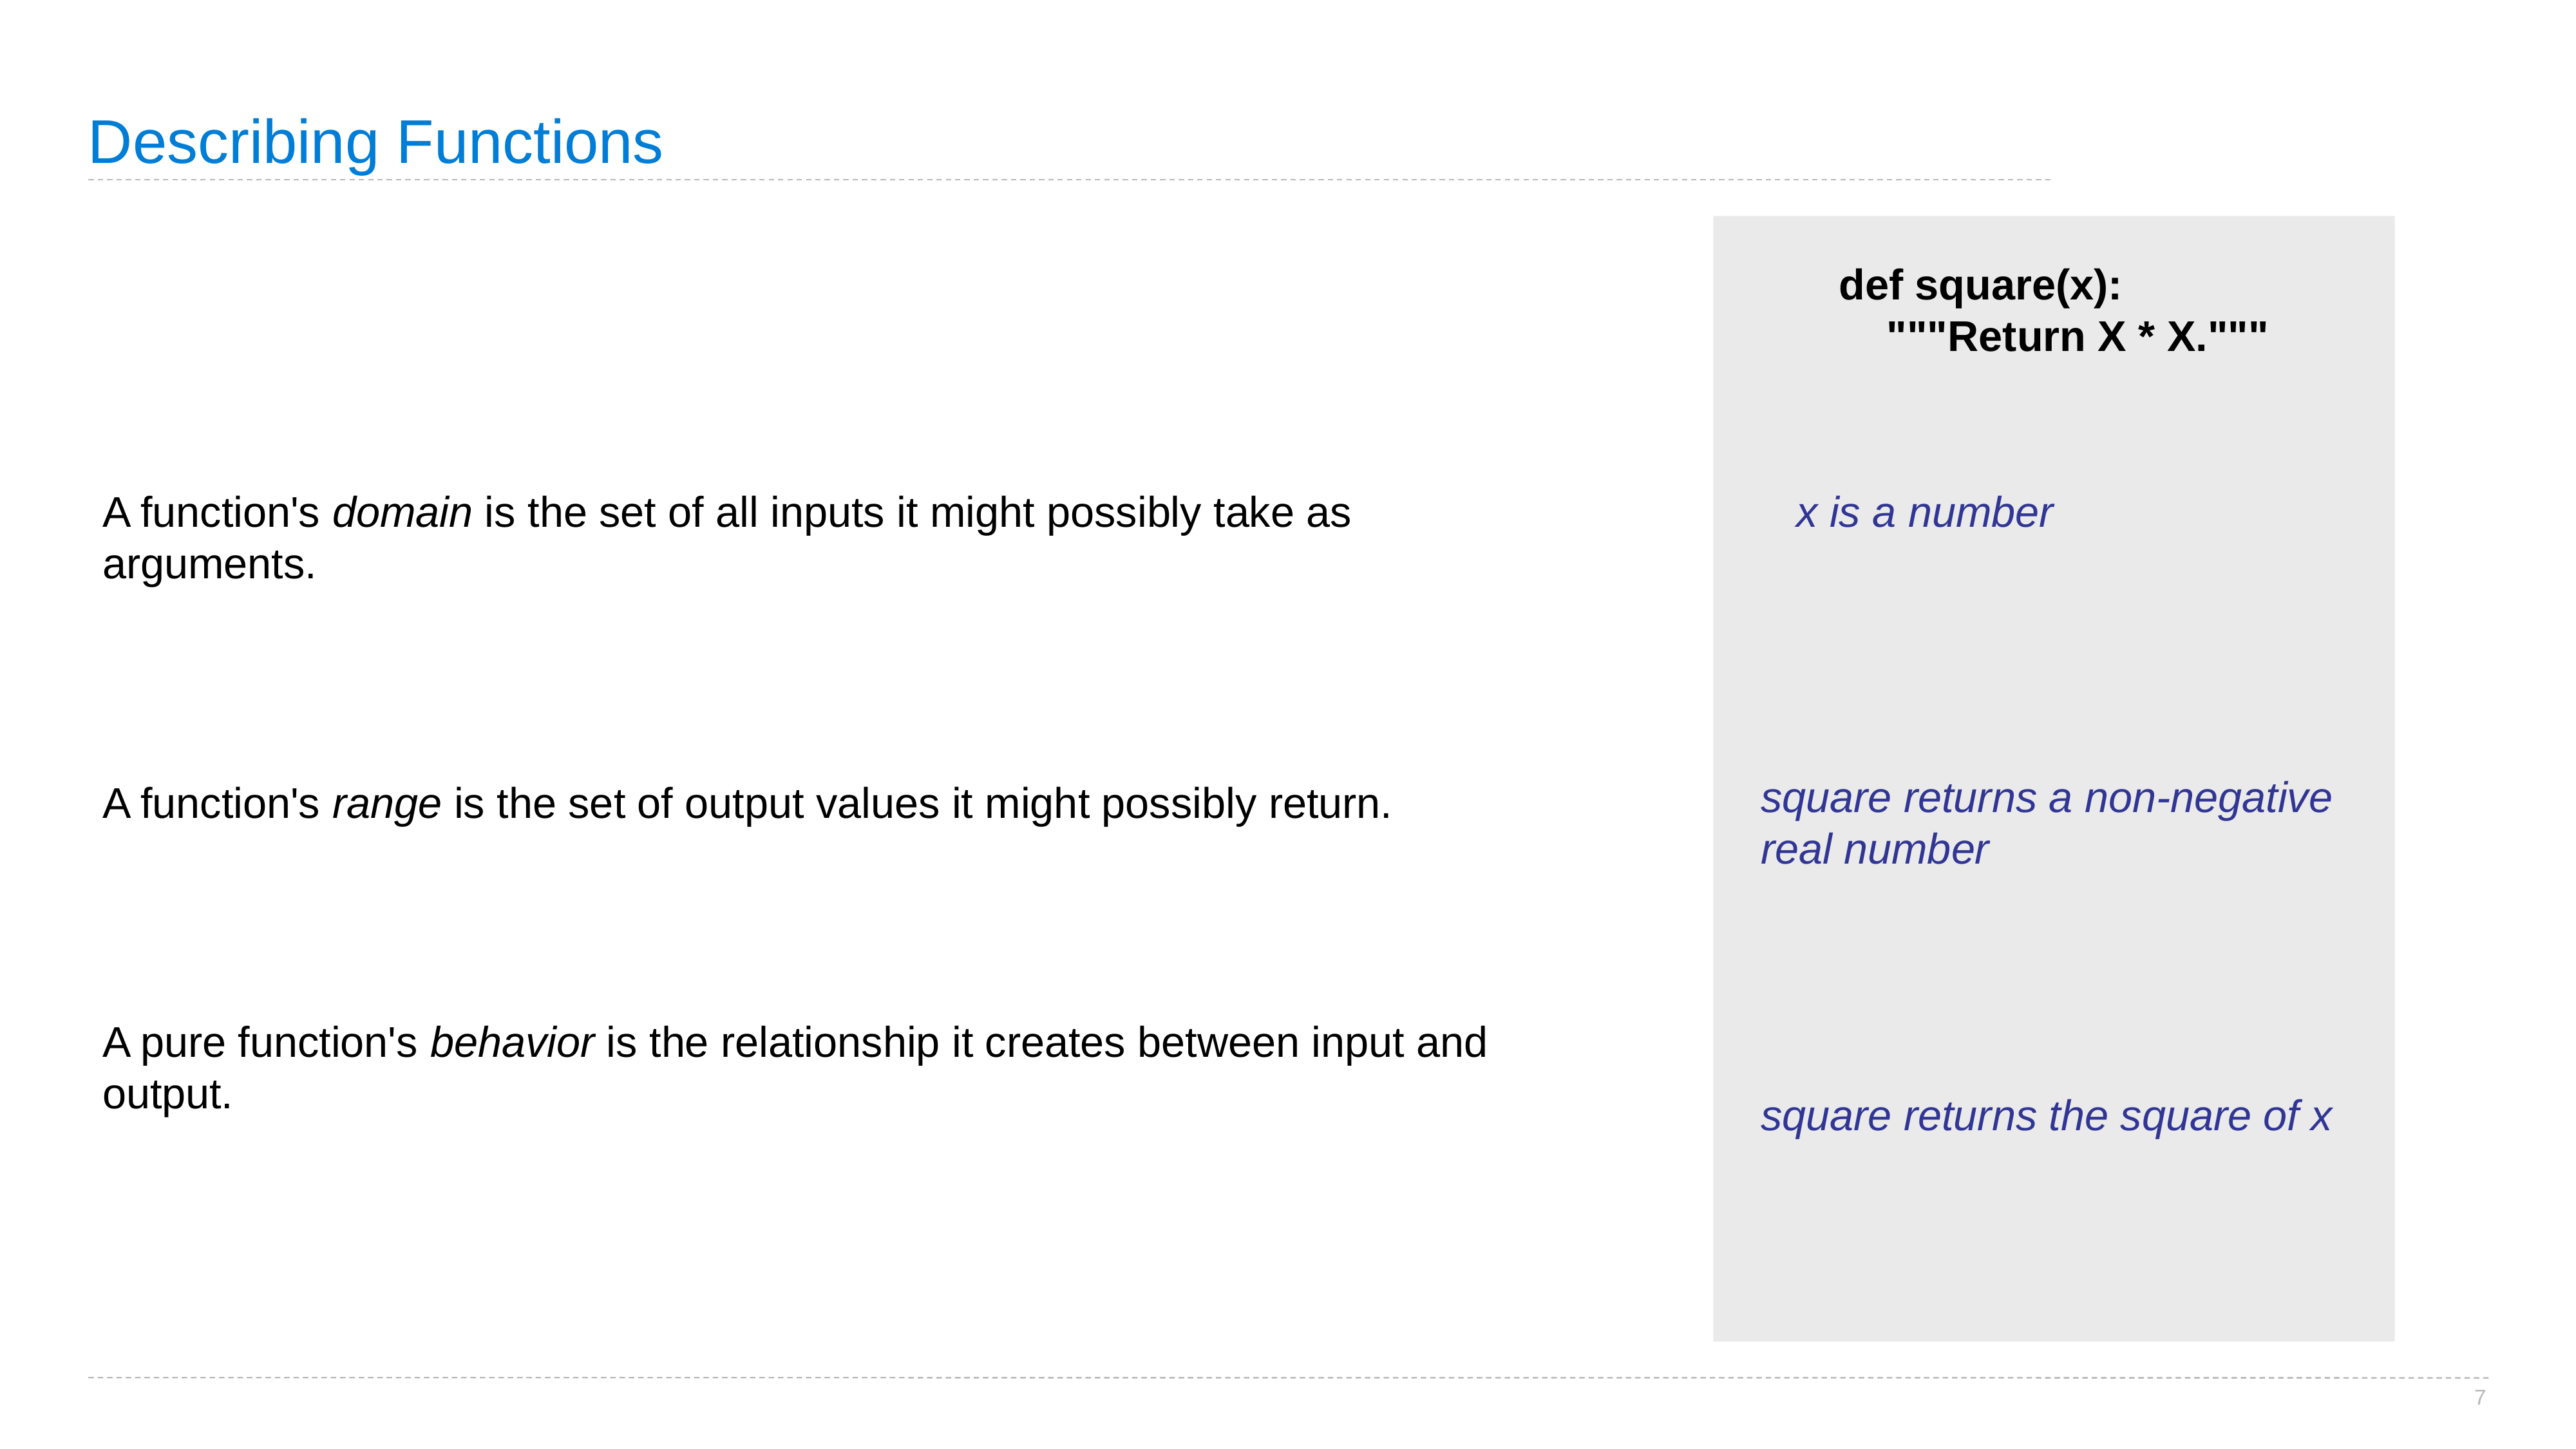

# Describing Functions

def square(x):
    """Return X * X."""
A function's domain is the set of all inputs it might possibly take as arguments.
A function's range is the set of output values it might possibly return.
A pure function's behavior is the relationship it creates between input and output.
x is a number
square returns a non-negative real number
square returns the square of x

7